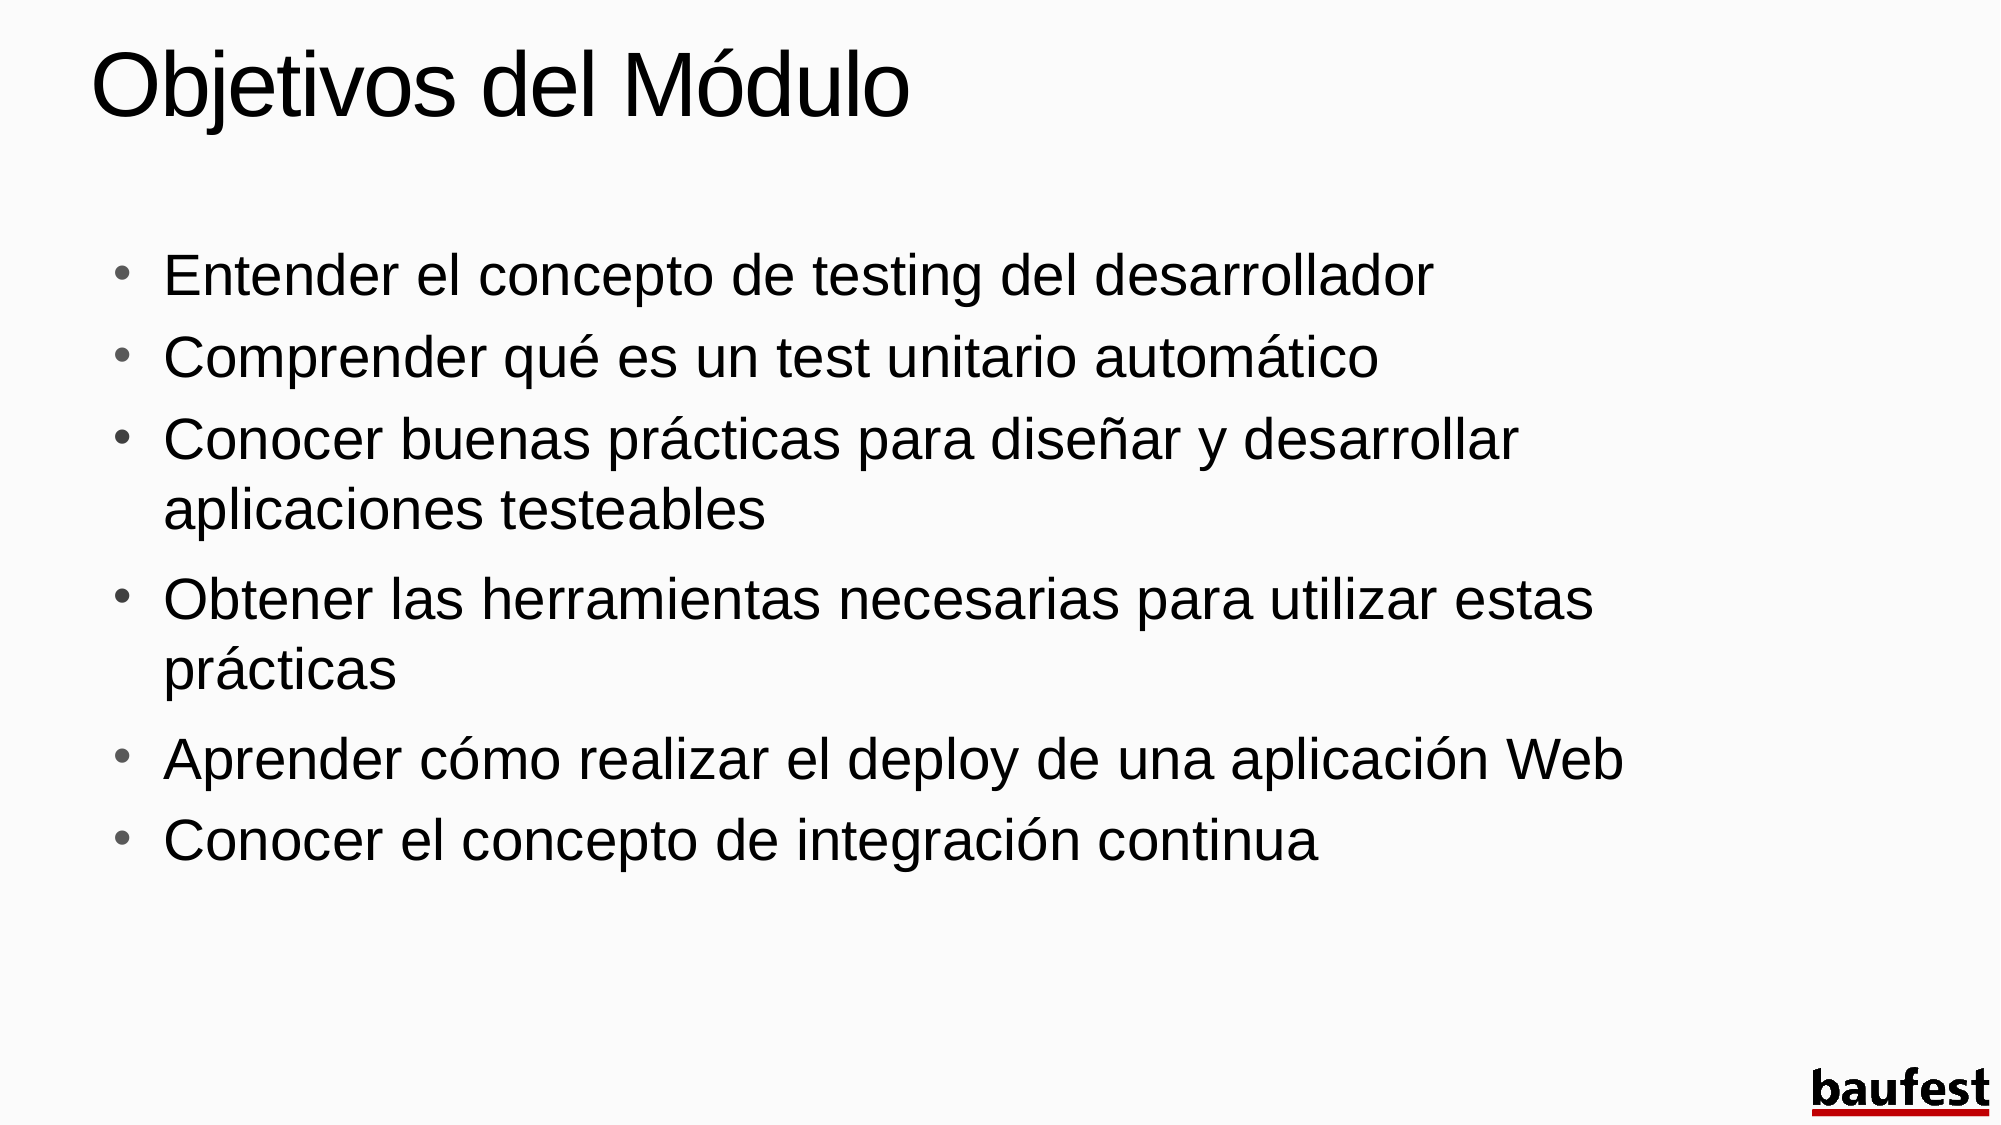

# Objetivos del Módulo
Entender el concepto de testing del desarrollador
Comprender qué es un test unitario automático
Conocer buenas prácticas para diseñar y desarrollar aplicaciones testeables
Obtener las herramientas necesarias para utilizar estas prácticas
Aprender cómo realizar el deploy de una aplicación Web
Conocer el concepto de integración continua